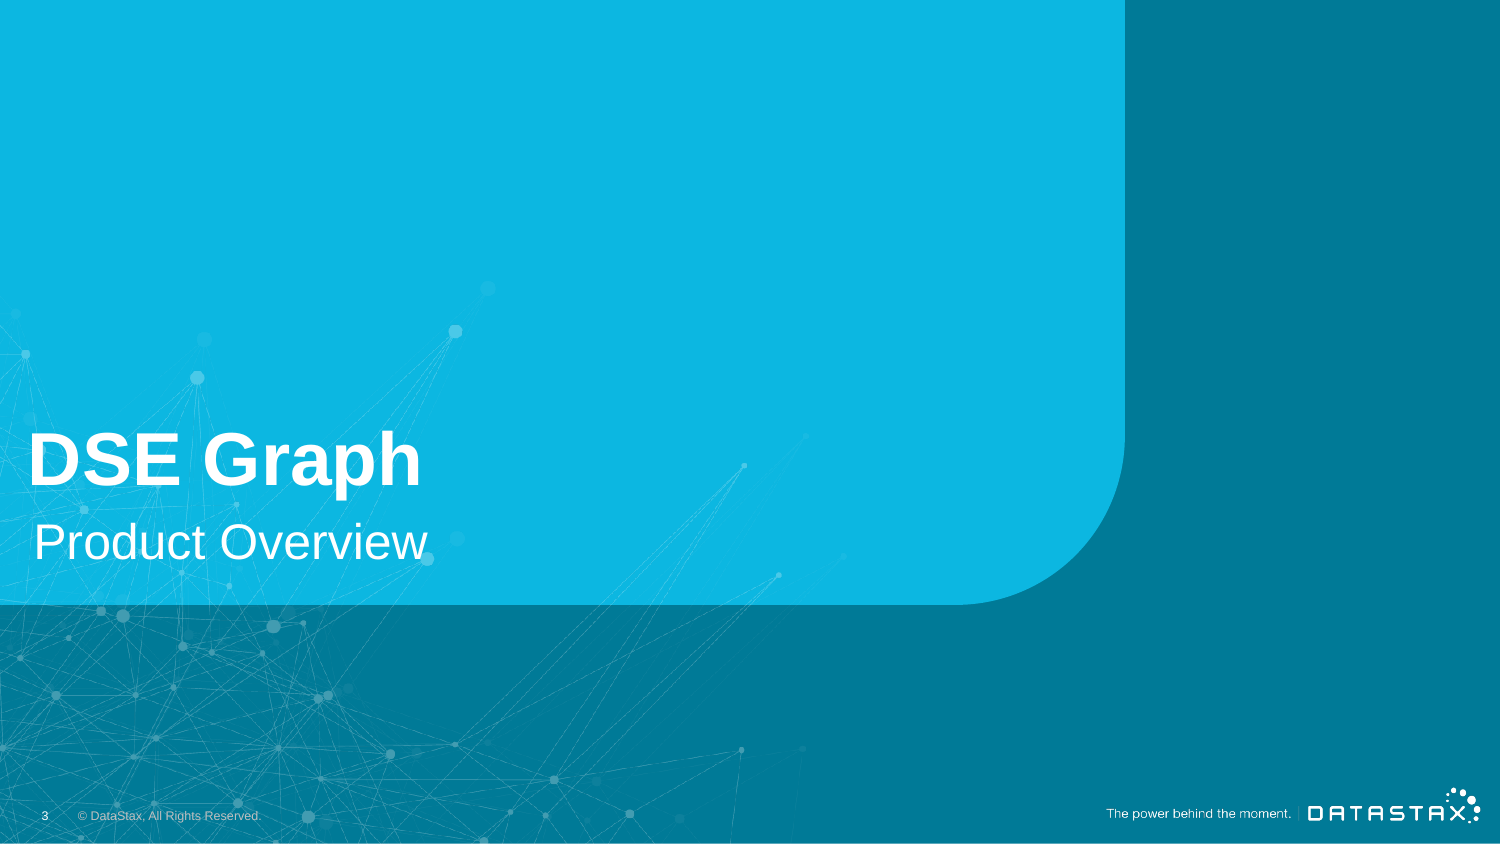

# DSE Graph
Product Overview
3
© DataStax, All Rights Reserved.